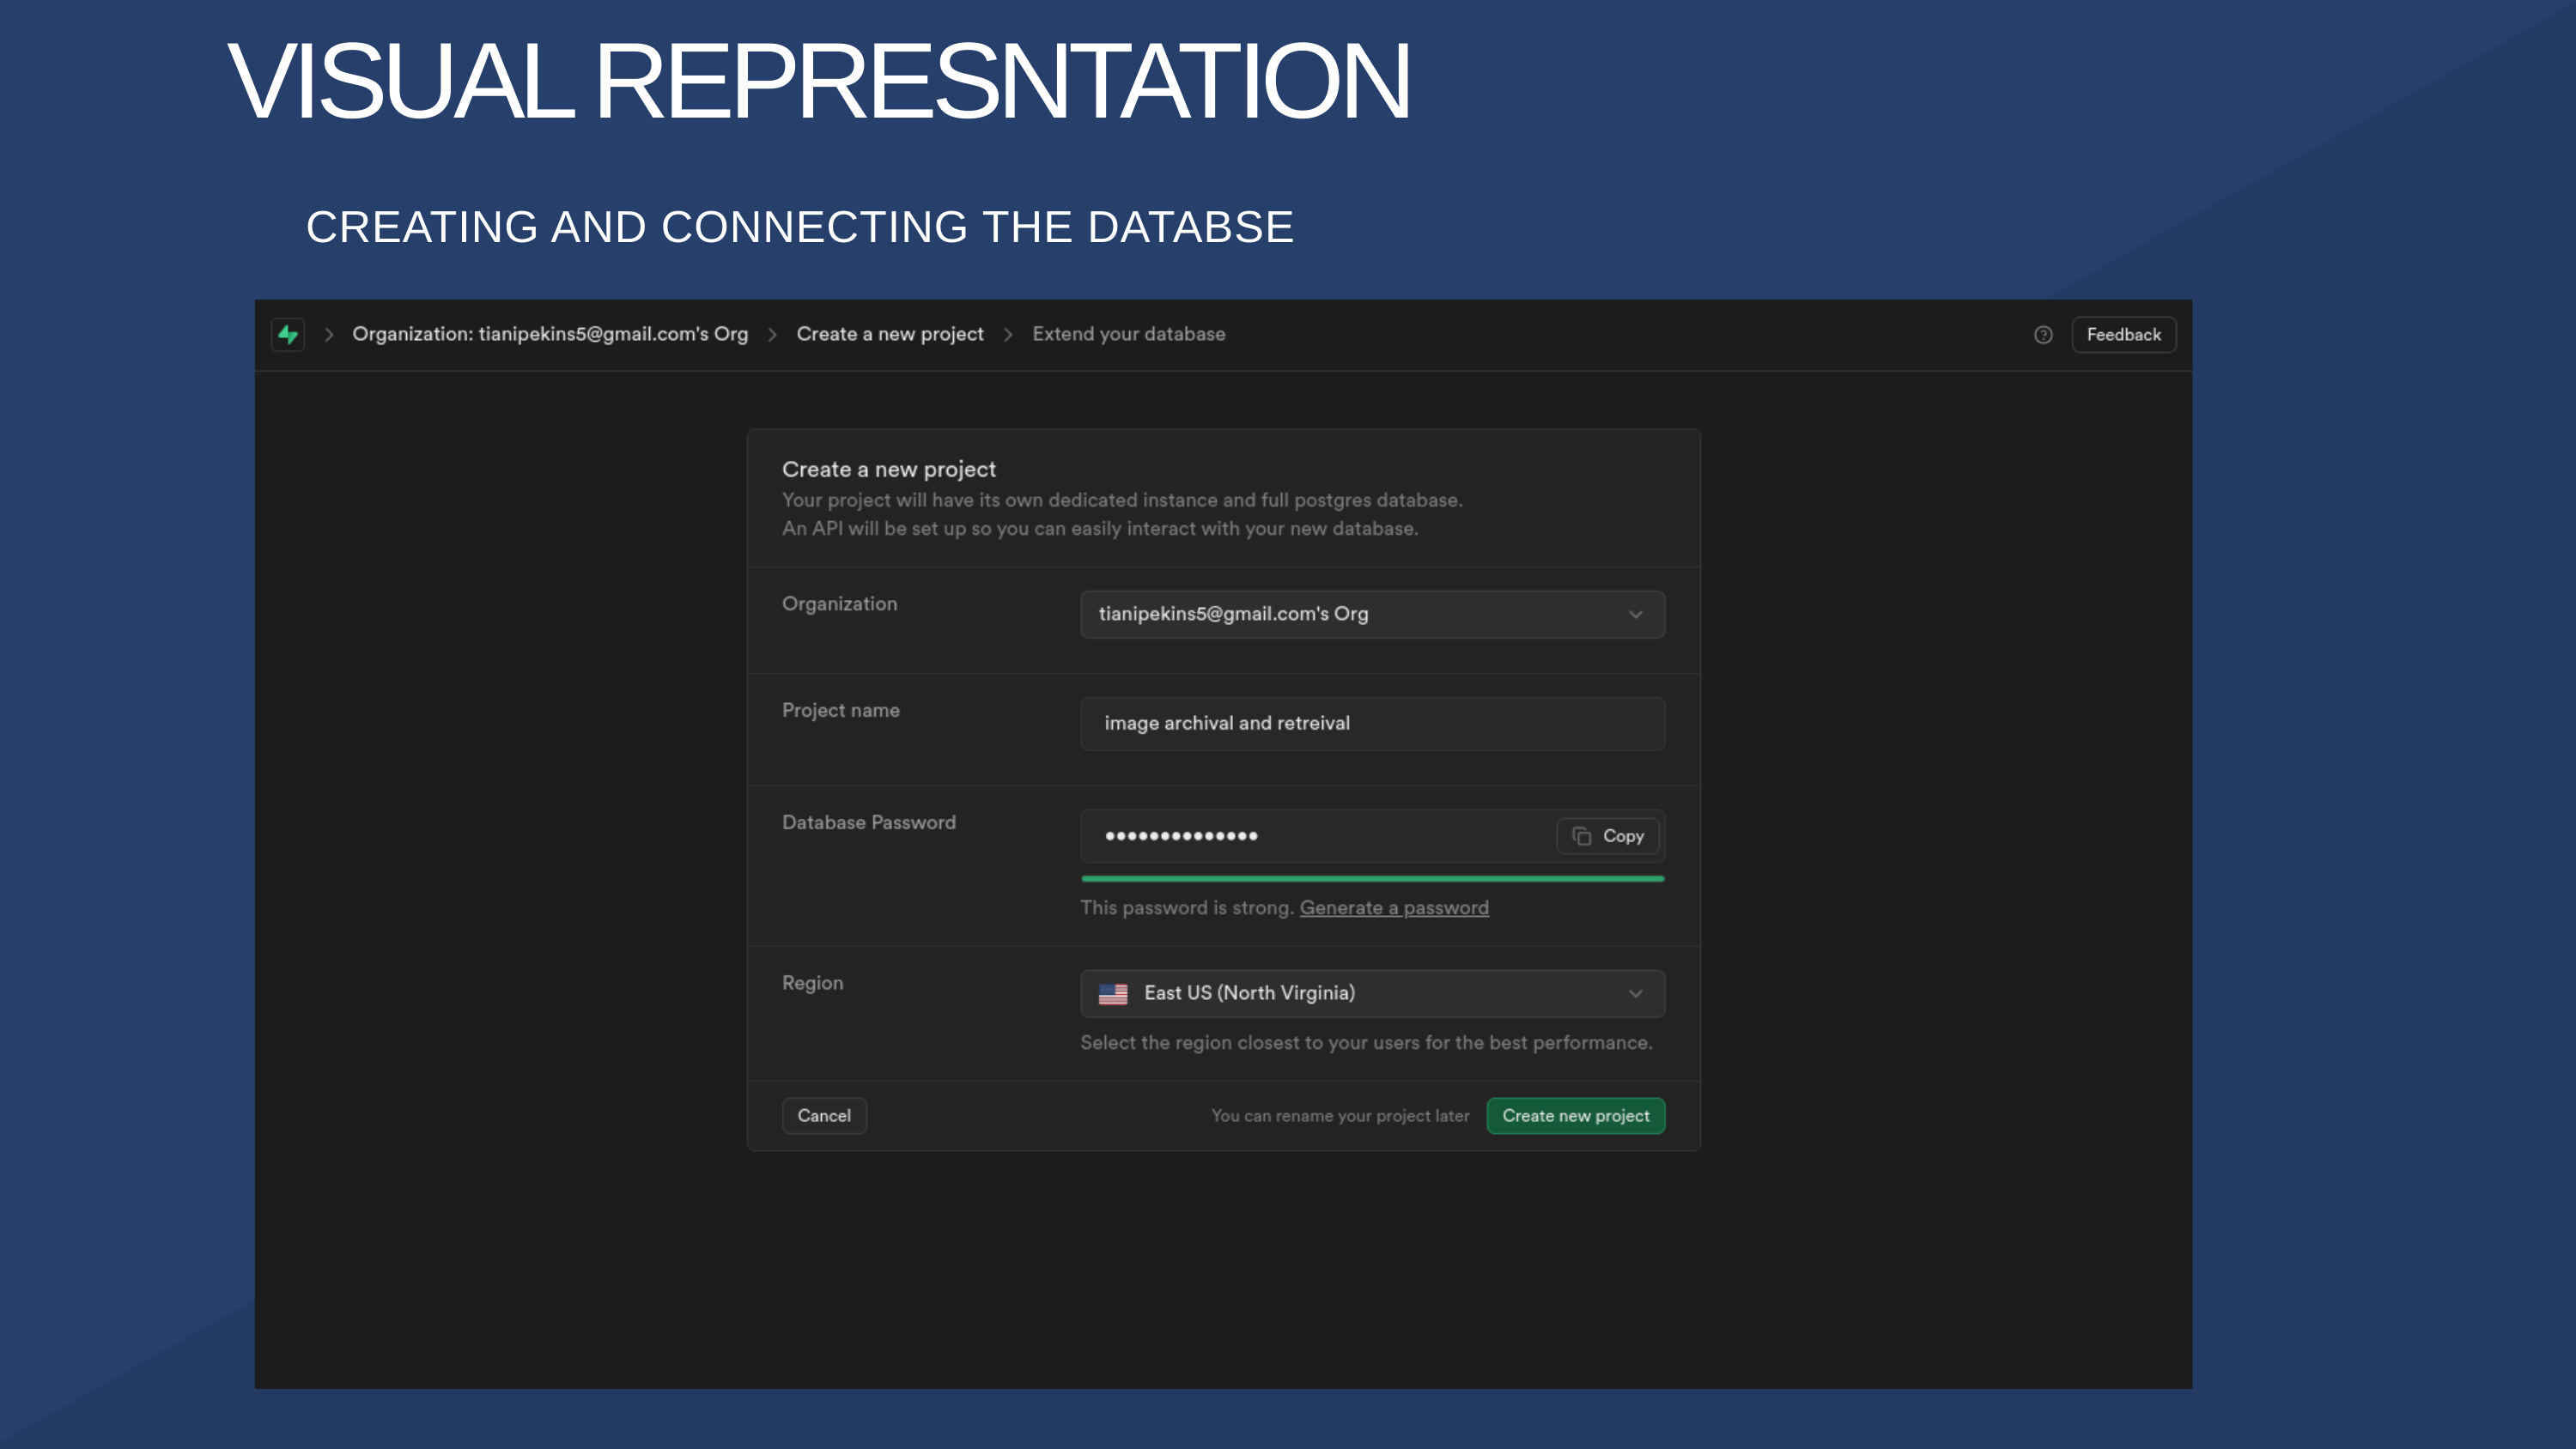

VISUAL REPRESNTATION
CREATING AND CONNECTING THE DATABSE